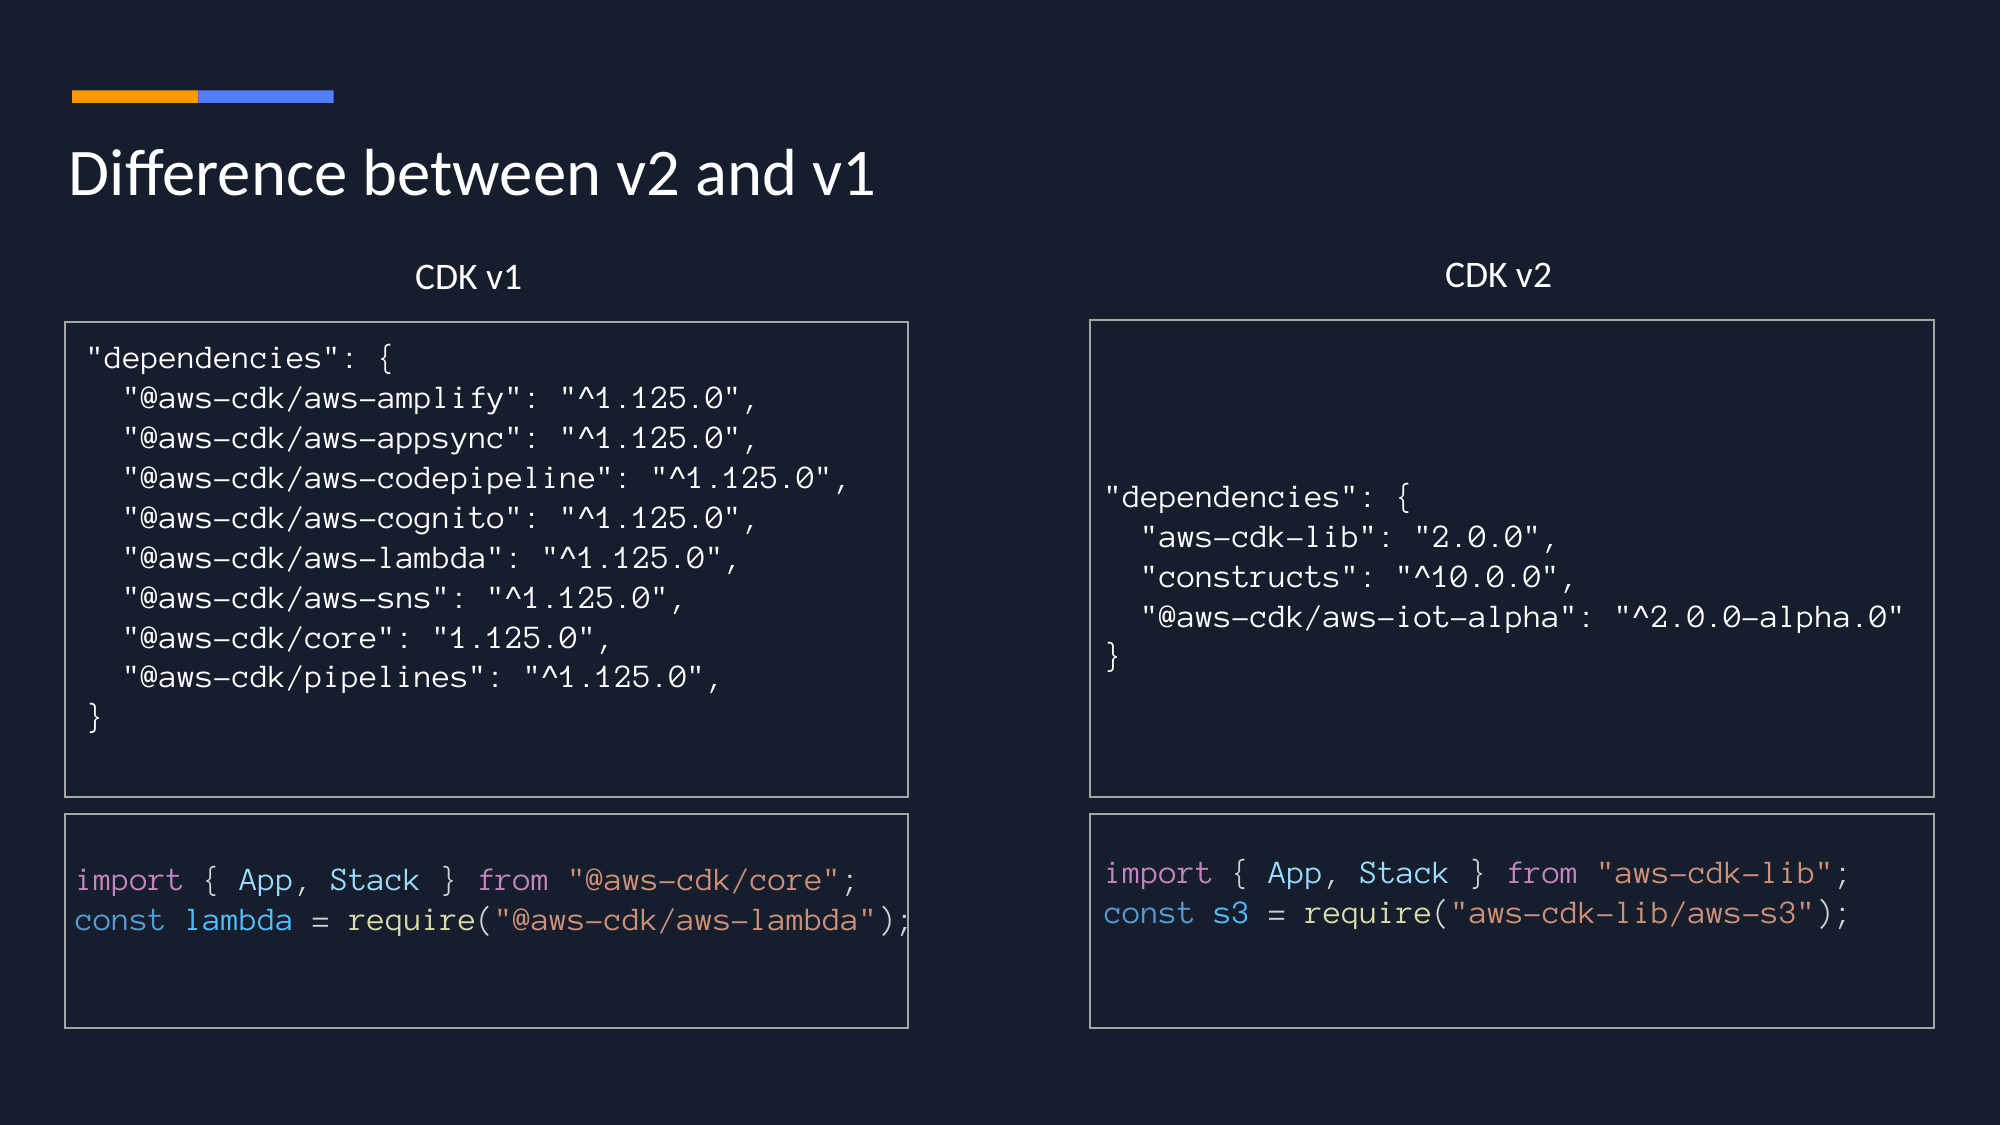

# Difference between v2 and v1
CDK v2
CDK v1

"dependencies": {
  "@aws-cdk/aws-amplify": "^1.125.0",
  "@aws-cdk/aws-appsync": "^1.125.0",
  "@aws-cdk/aws-codepipeline": "^1.125.0",
  "@aws-cdk/aws-cognito": "^1.125.0",
  "@aws-cdk/aws-lambda": "^1.125.0",
  "@aws-cdk/aws-sns": "^1.125.0",
  "@aws-cdk/core": "1.125.0",
  "@aws-cdk/pipelines": "^1.125.0",
}
"dependencies": {
  "aws-cdk-lib": "2.0.0",
  "constructs": "^10.0.0",
  "@aws-cdk/aws-iot-alpha": "^2.0.0-alpha.0"
}

import { App, Stack } from "aws-cdk-lib";
const s3 = require("aws-cdk-lib/aws-s3");
import { App, Stack } from "@aws-cdk/core";
const lambda = require("@aws-cdk/aws-lambda");